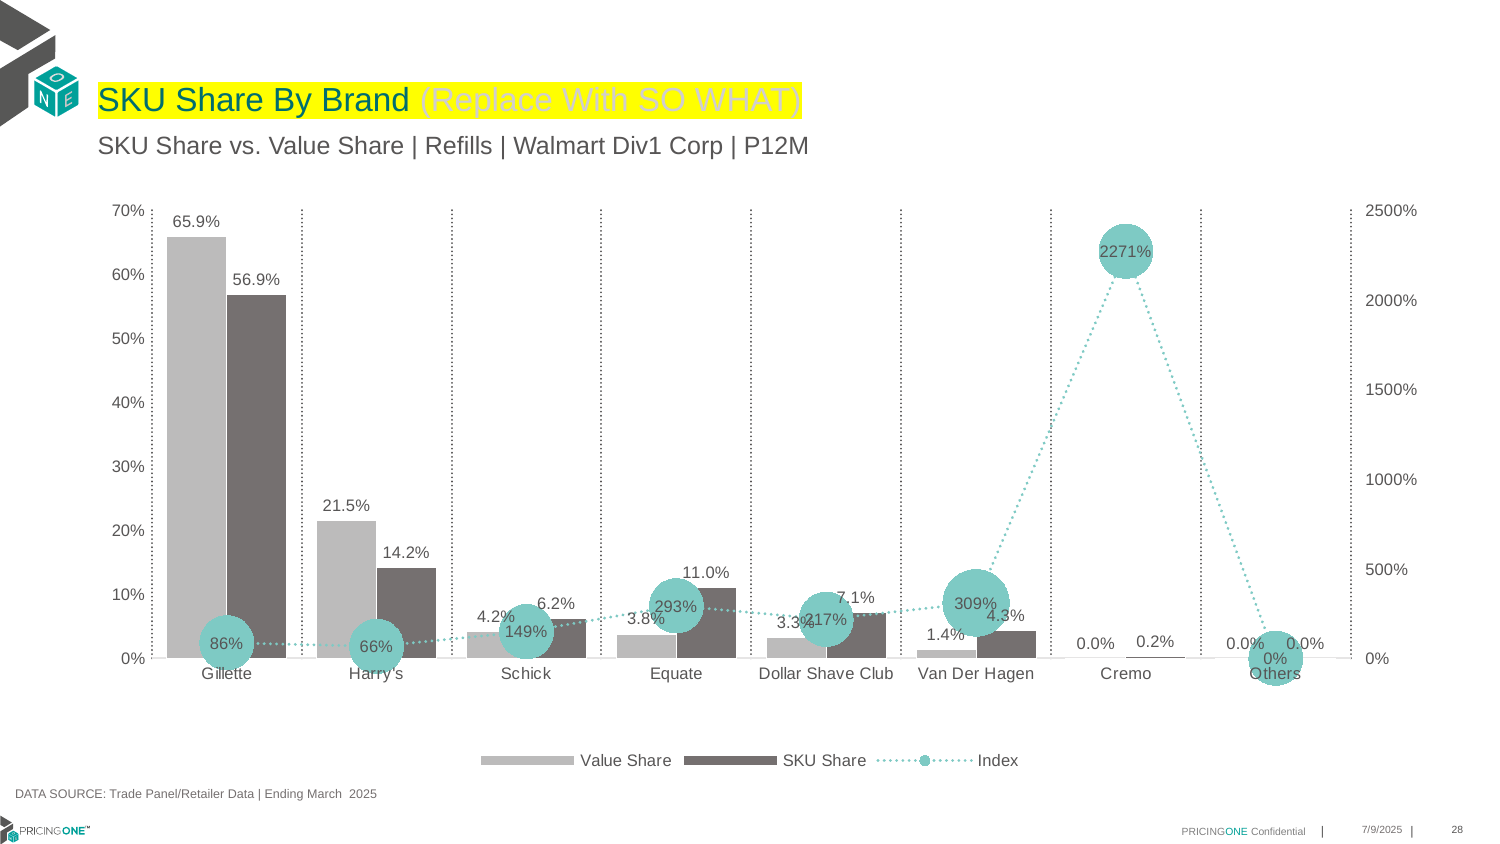

# SKU Share By Brand (Replace With SO WHAT)
SKU Share vs. Value Share | Refills | Walmart Div1 Corp | P12M

### Chart

| Category | Value Share | SKU Share | Index |
|---|---|---|---|
| Gillette | 0.6587103362448233 | 0.5686486486486488 | 0.8632757334436282 |
| Harry's | 0.21478330524000885 | 0.14216216216216215 | 0.6618864627458058 |
| Schick | 0.04185489590027523 | 0.06216216216216217 | 1.4851825772132288 |
| Equate | 0.03767356388469502 | 0.11027027027027027 | 2.926993331657371 |
| Dollar Shave Club | 0.032889977513461635 | 0.07135135135135134 | 2.1693949569332402 |
| Van Der Hagen | 0.013991703065241055 | 0.043243243243243246 | 3.09063471698956 |
| Cremo | 9.518865686983744e-05 | 0.002162162162162162 | 22.714493861582046 |
| Others | 1.0294946250481586e-06 | 0.0 | 0.0 |
DATA SOURCE: Trade Panel/Retailer Data | Ending March  2025

7/9/2025
28